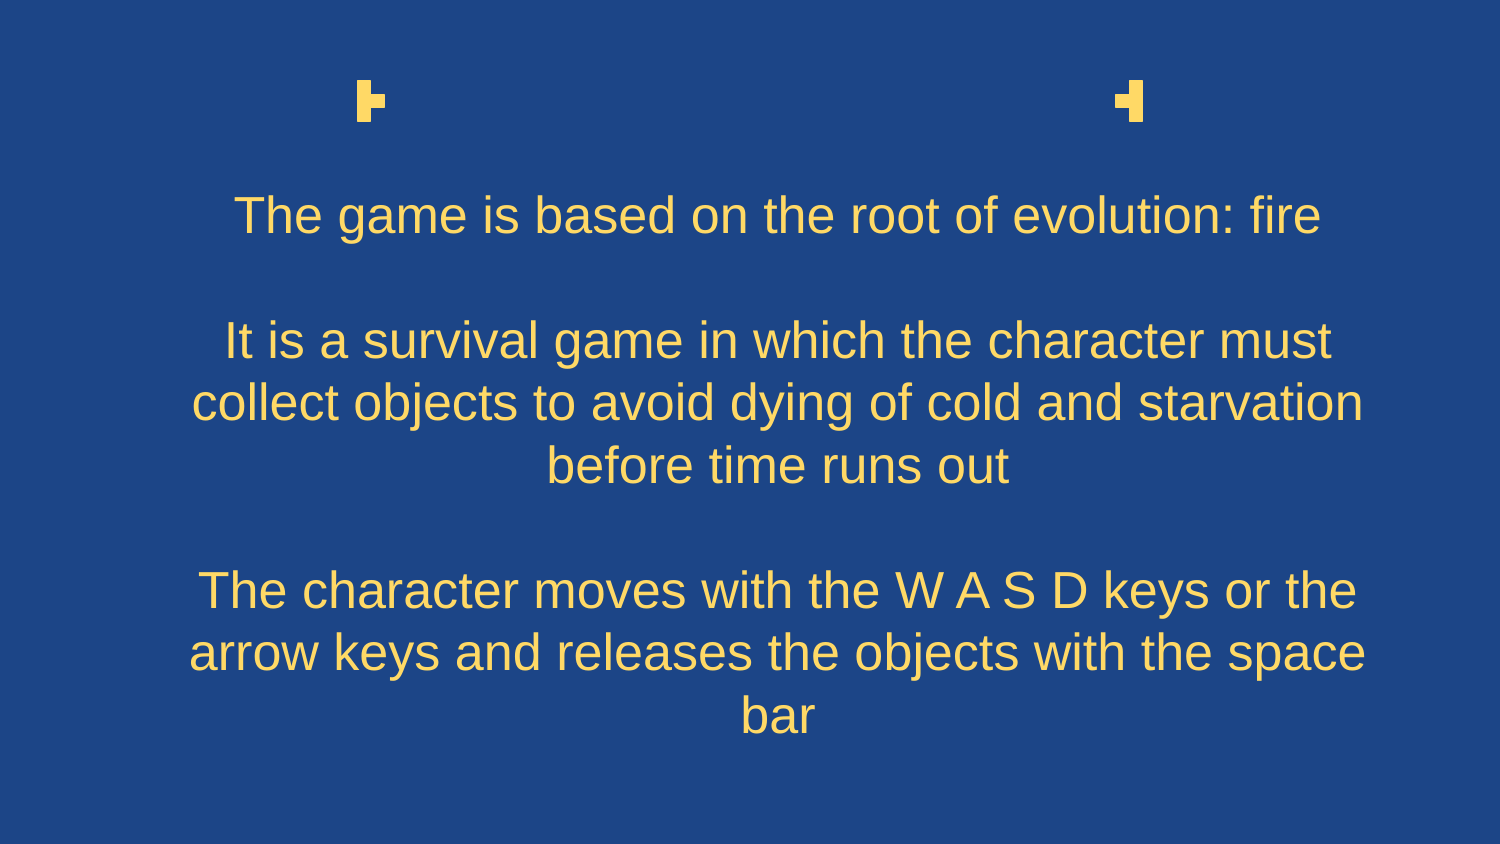

#

The game is based on the root of evolution: fire

It is a survival game in which the character must collect objects to avoid dying of cold and starvation before time runs out

The character moves with the W A S D keys or the arrow keys and releases the objects with the space bar